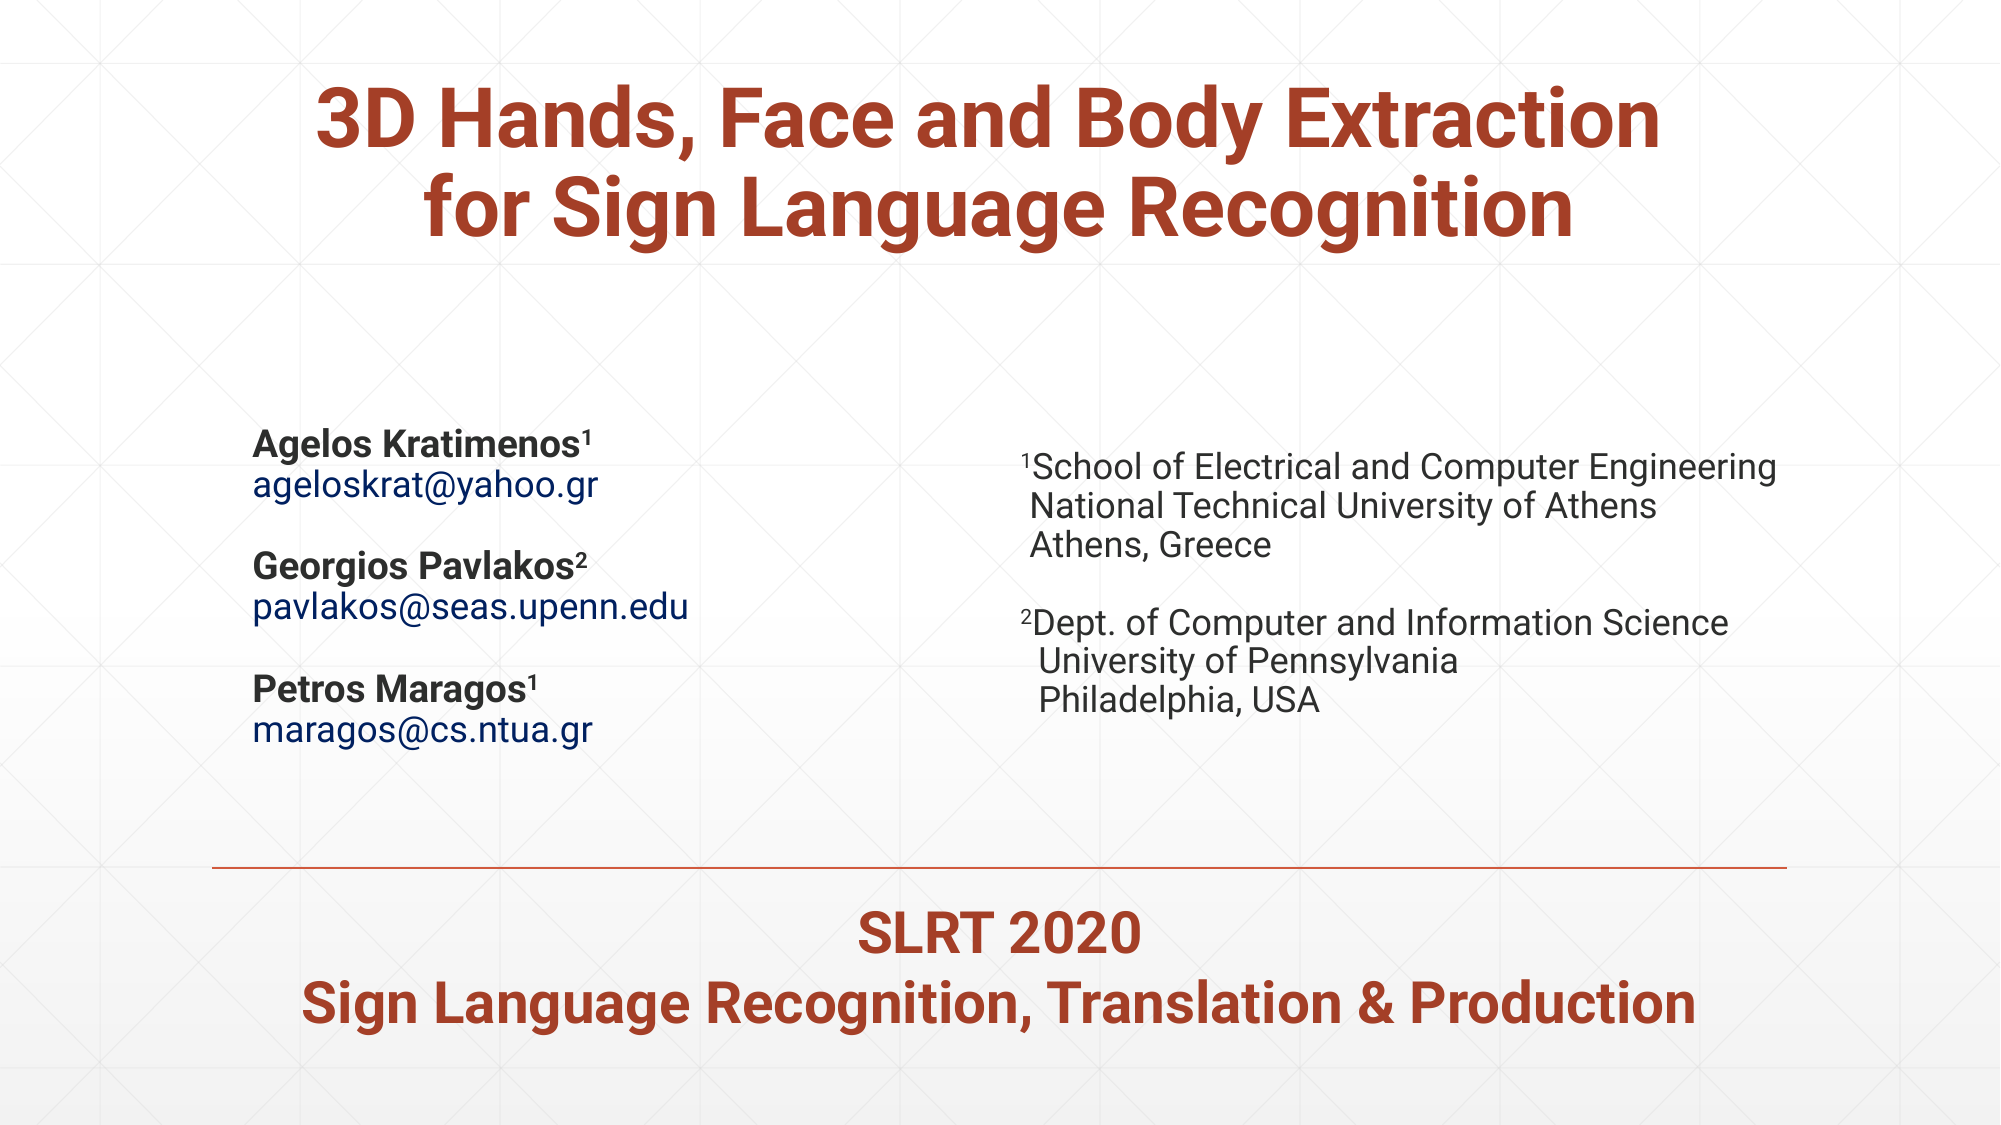

# 3D Hands, Face and Body Extraction for Sign Language Recognition
Agelos Kratimenos1
ageloskrat@yahoo.gr

Georgios Pavlakos2
pavlakos@seas.upenn.edu

Petros Maragos1
maragos@cs.ntua.gr

1School of Electrical and Computer Engineering
 National Technical University of Athens
 Athens, Greece

2Dept. of Computer and Information Science
  University of Pennsylvania
  Philadelphia, USA
SLRT 2020
Sign Language Recognition, Translation & Production